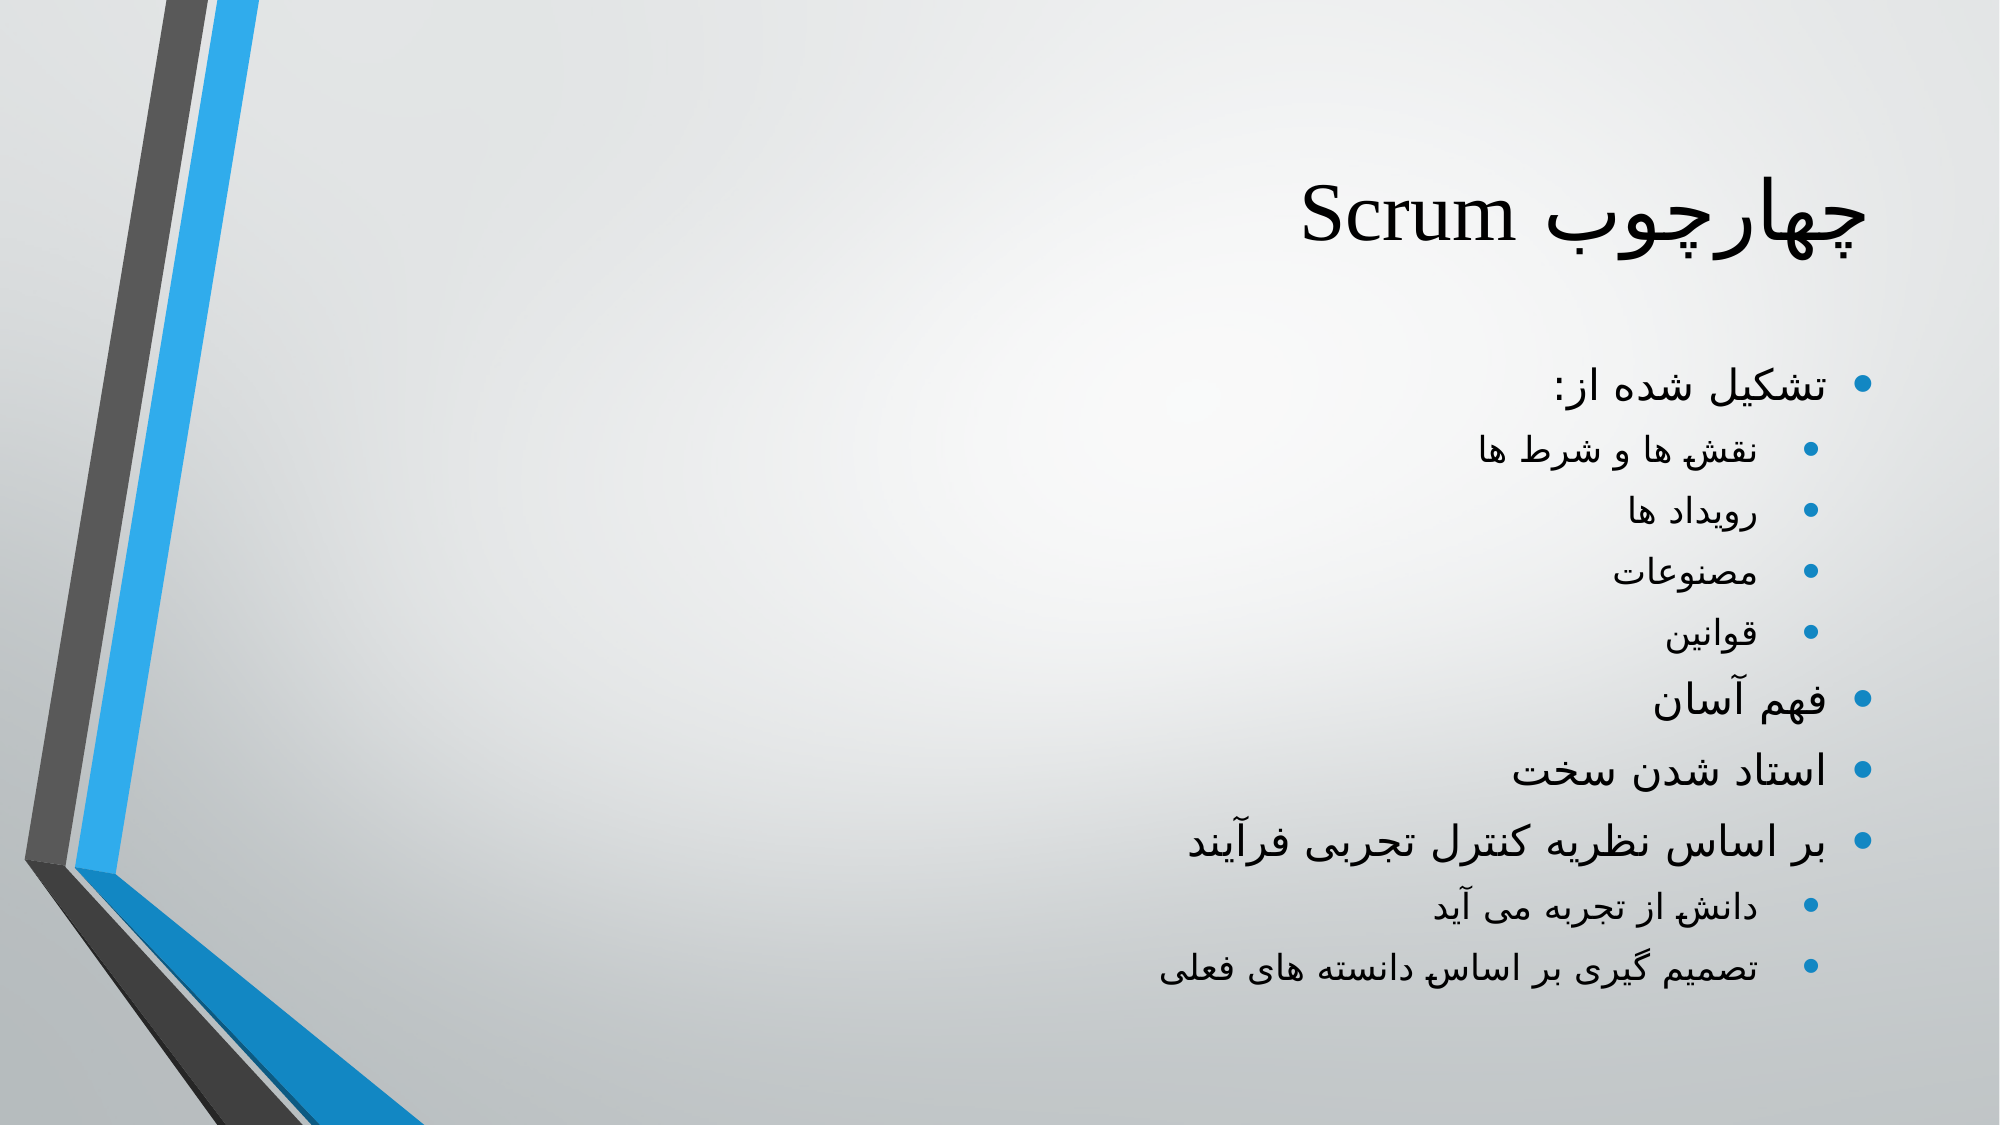

# چهارچوب Scrum
تشکیل شده از:
نقش ها و شرط ها
رویداد ها
مصنوعات
قوانین
فهم آسان
استاد شدن سخت
بر اساس نظریه کنترل تجربی فرآیند
دانش از تجربه می آید
تصمیم گیری بر اساس دانسته های فعلی